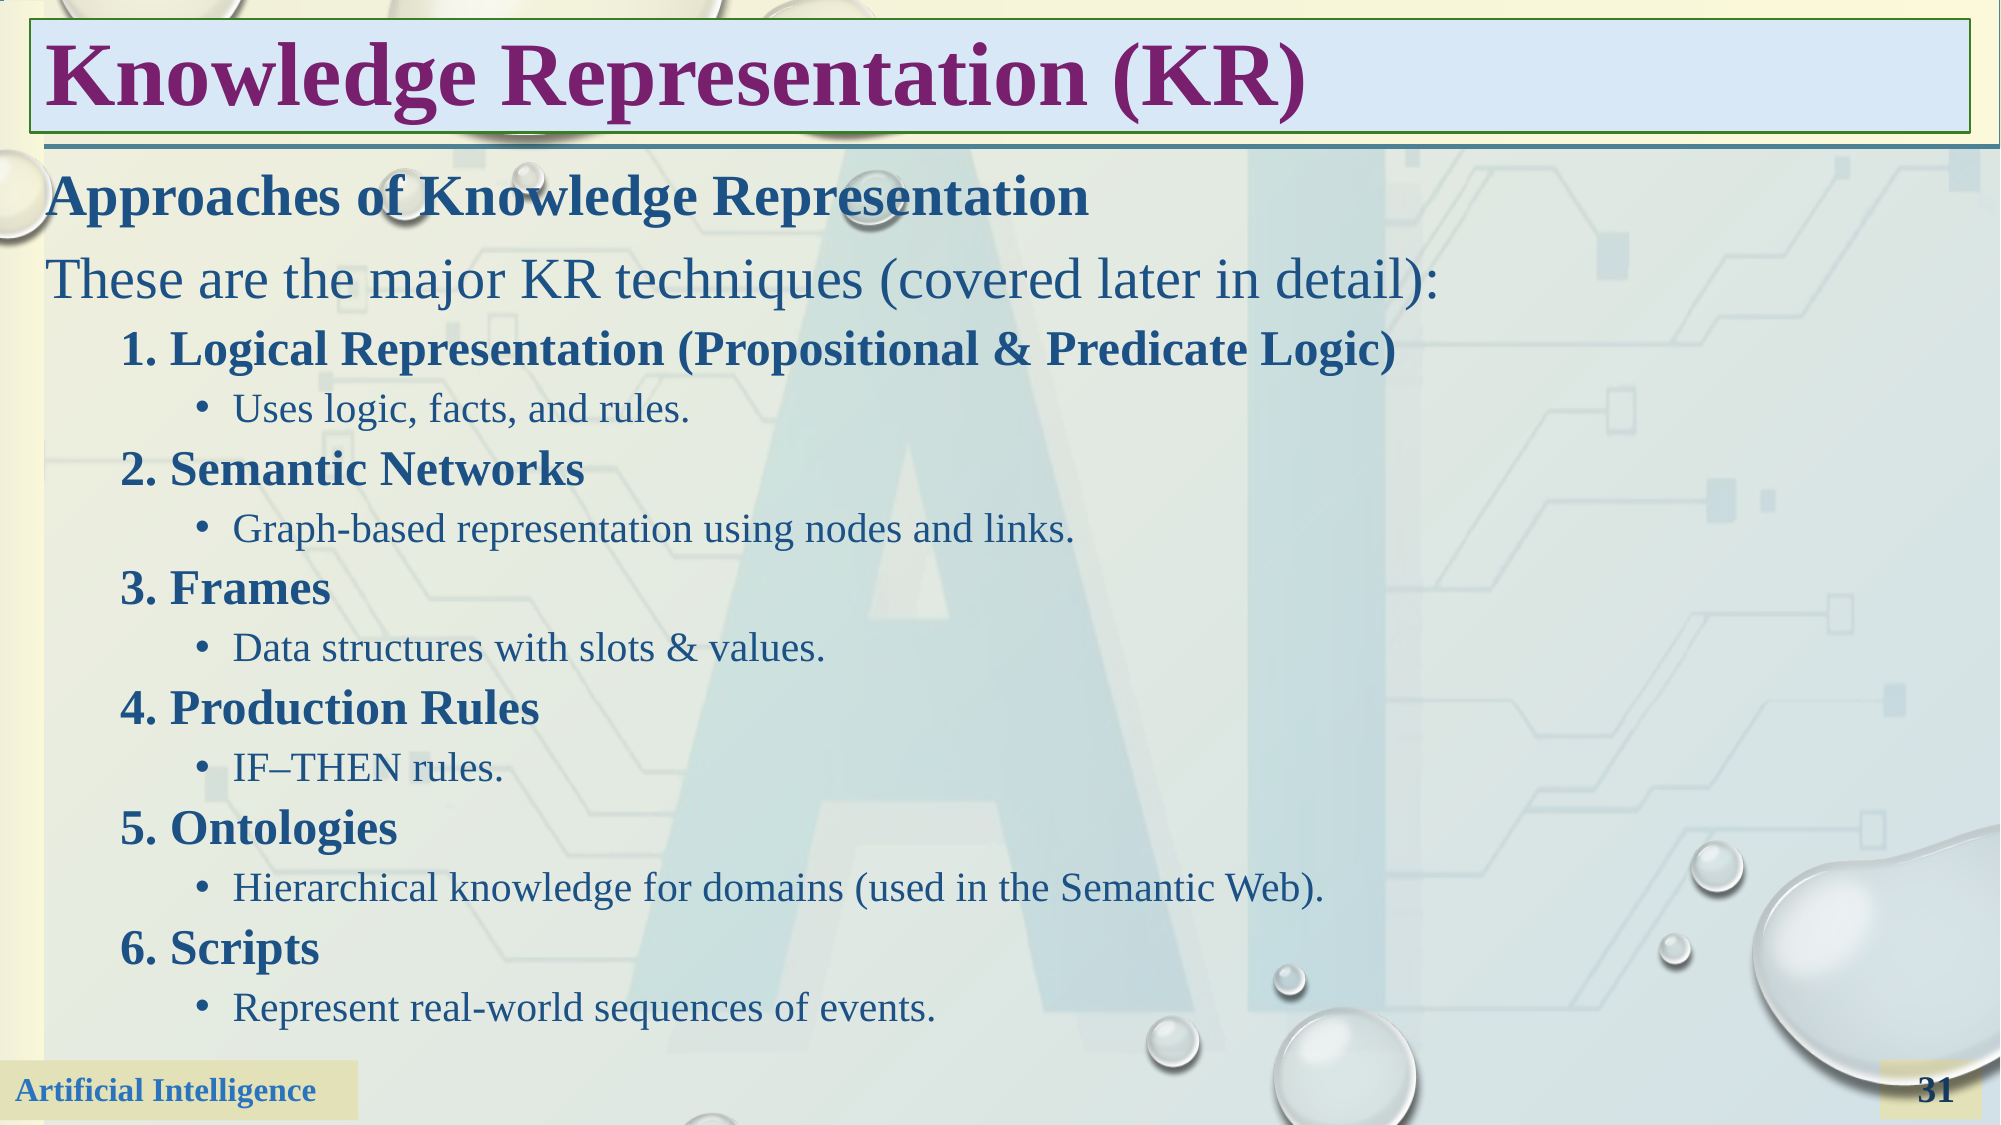

# Knowledge Representation (KR)
Approaches of Knowledge Representation
These are the major KR techniques (covered later in detail):
1. Logical Representation (Propositional & Predicate Logic)
Uses logic, facts, and rules.
2. Semantic Networks
Graph-based representation using nodes and links.
3. Frames
Data structures with slots & values.
4. Production Rules
IF–THEN rules.
5. Ontologies
Hierarchical knowledge for domains (used in the Semantic Web).
6. Scripts
Represent real-world sequences of events.
31